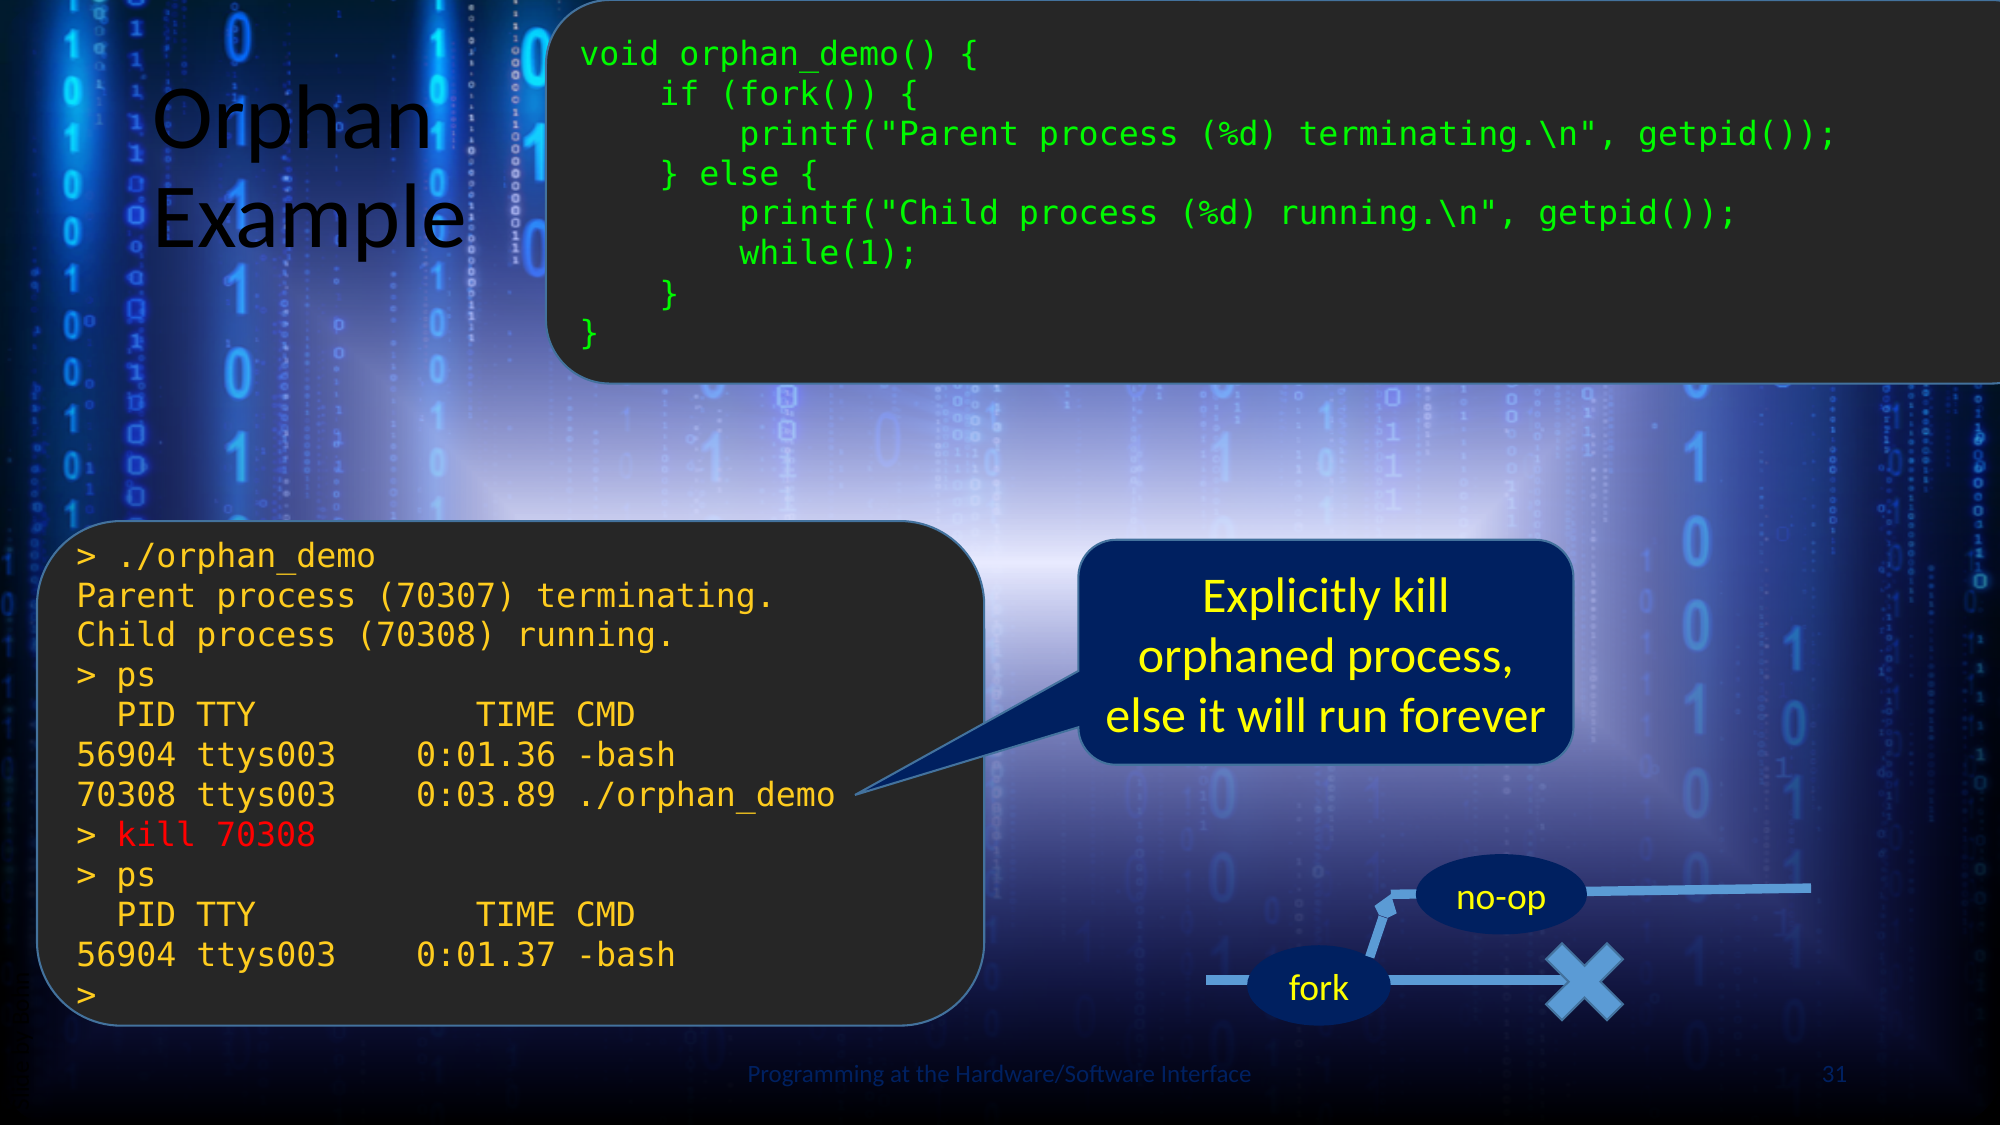

void orphan_demo() {
    if (fork()) {
        printf("Parent process (%d) terminating.\n", getpid());
    } else {
        printf("Child process (%d) running.\n", getpid());
        while(1);
    }
}
# Orphan Example
> ./orphan_demo
Parent process (70307) terminating.
Child process (70308) running.
> ps
  PID TTY           TIME CMD
56904 ttys003    0:01.36 -bash
70308 ttys003    0:03.89 ./orphan_demo
> kill 70308
> ps
  PID TTY           TIME CMD
56904 ttys003    0:01.37 -bash
>
Explicitly kill orphaned process, else it will run forever
Slide by Bohn
no-op

fork
Programming at the Hardware/Software Interface
31